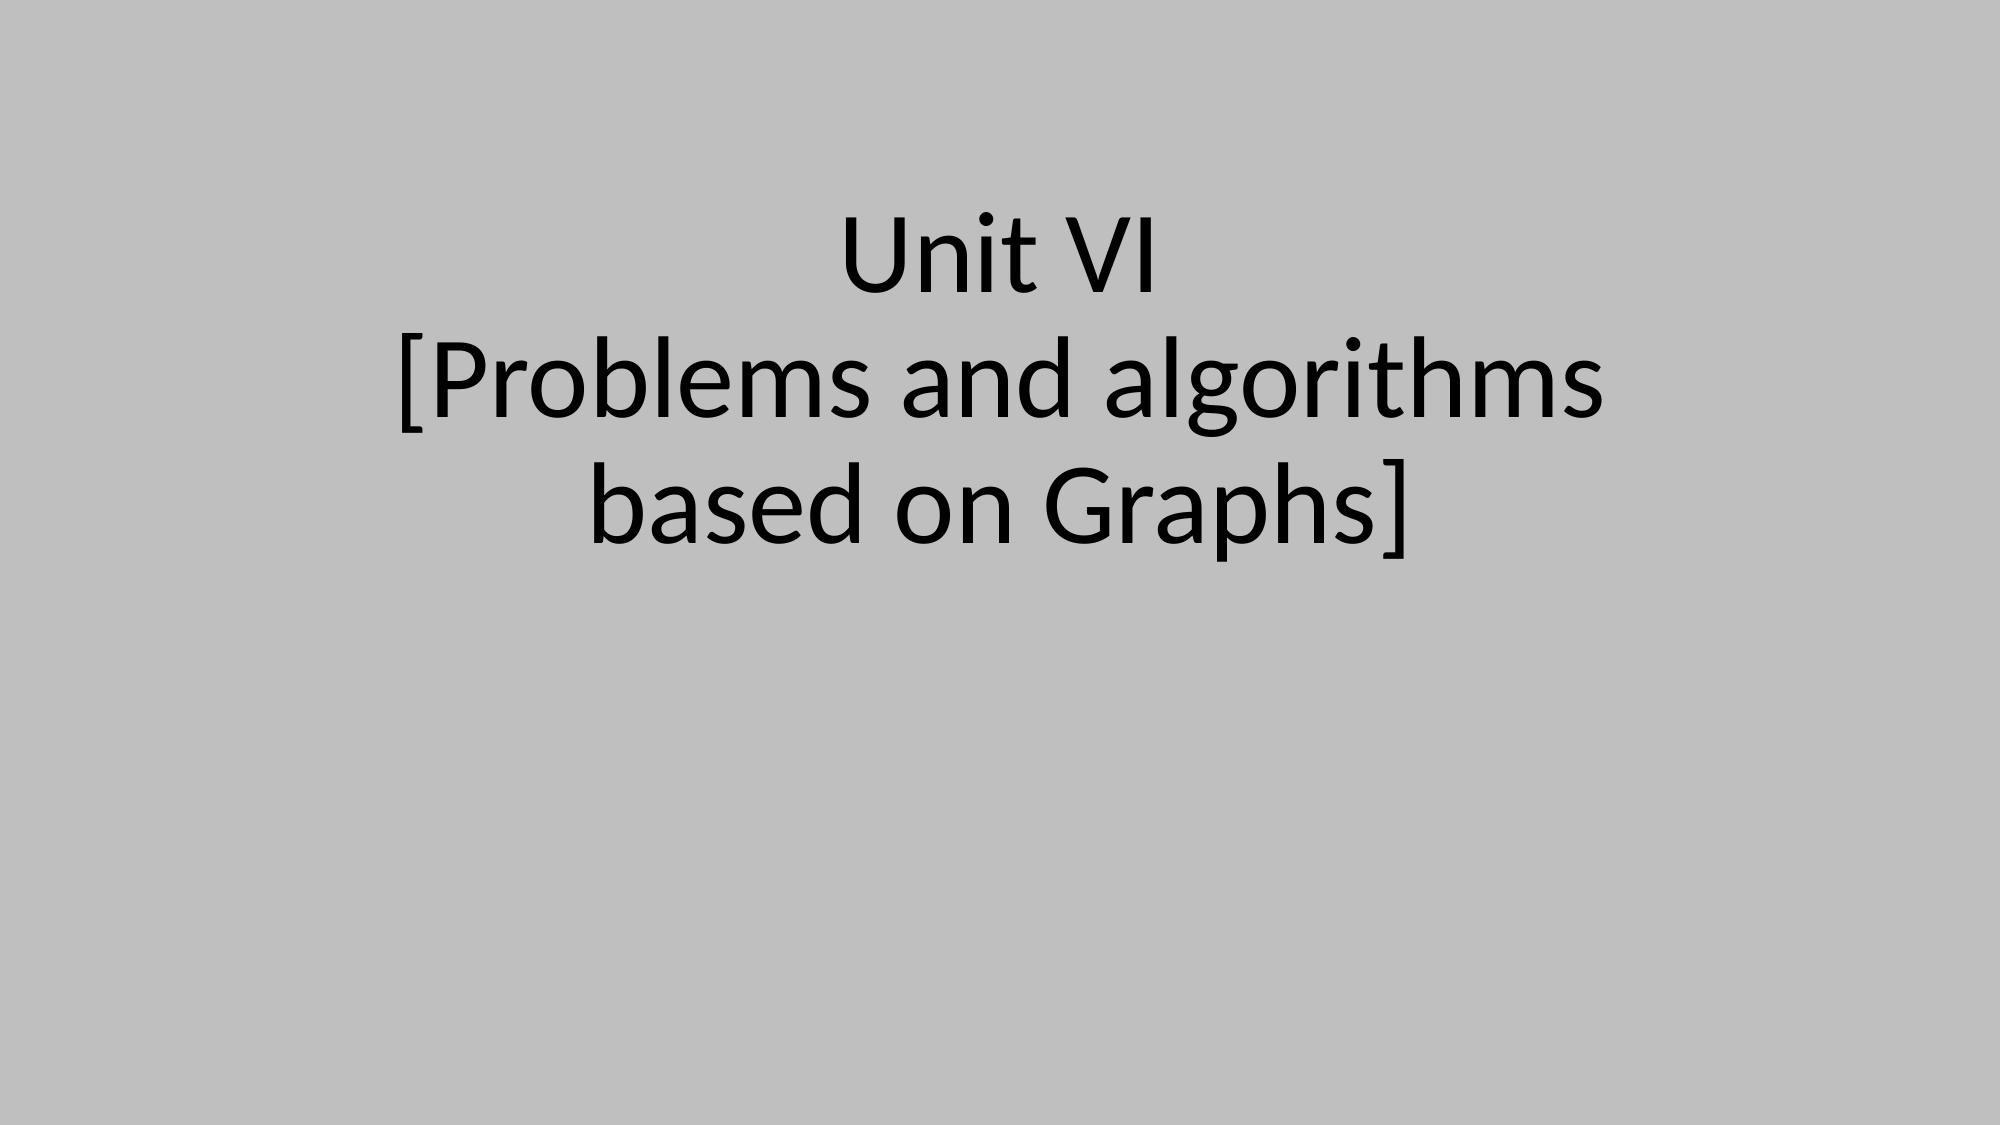

# Unit VI [Problems and algorithms based on Graphs]